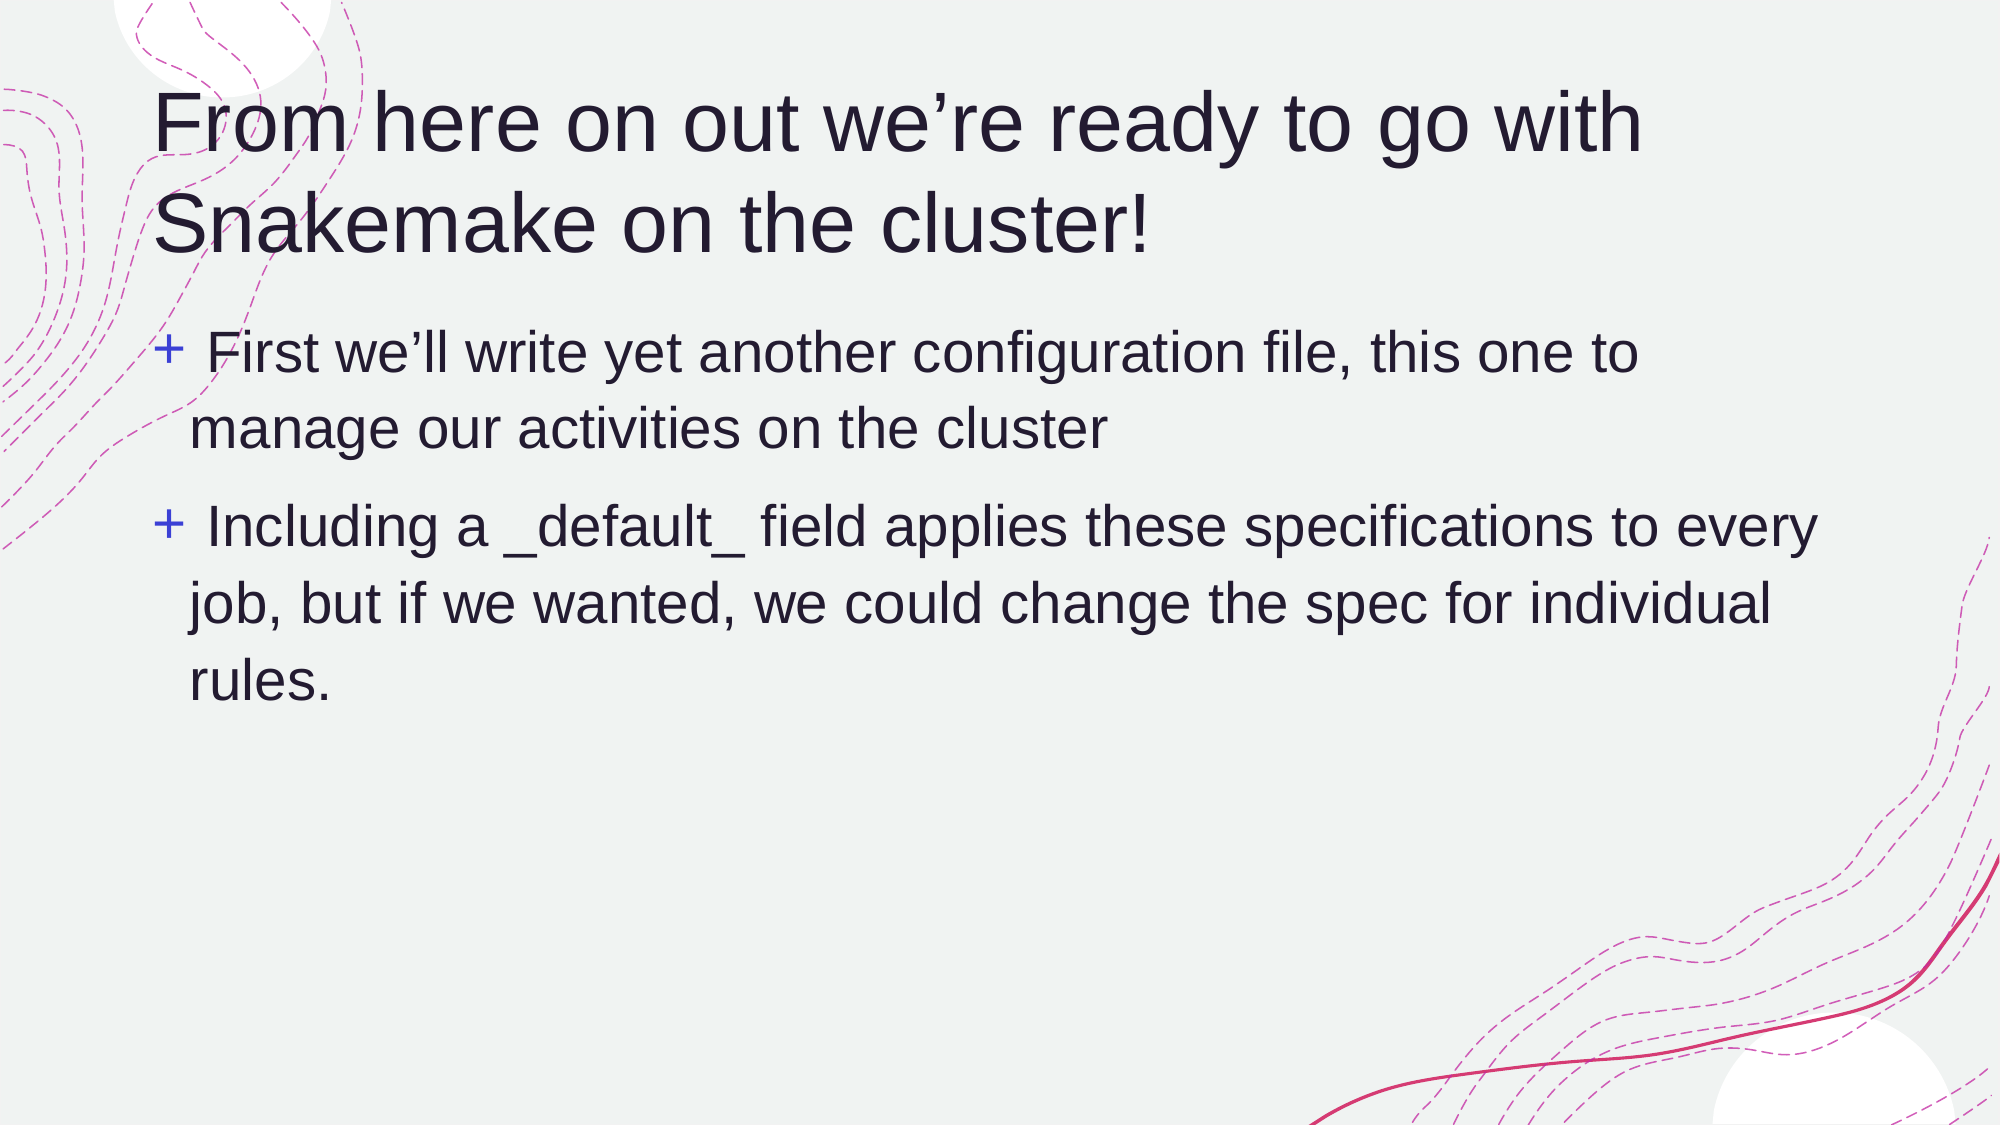

# From here on out we’re ready to go with Snakemake on the cluster!
 First we’ll write yet another configuration file, this one to manage our activities on the cluster
 Including a _default_ field applies these specifications to every job, but if we wanted, we could change the spec for individual rules.